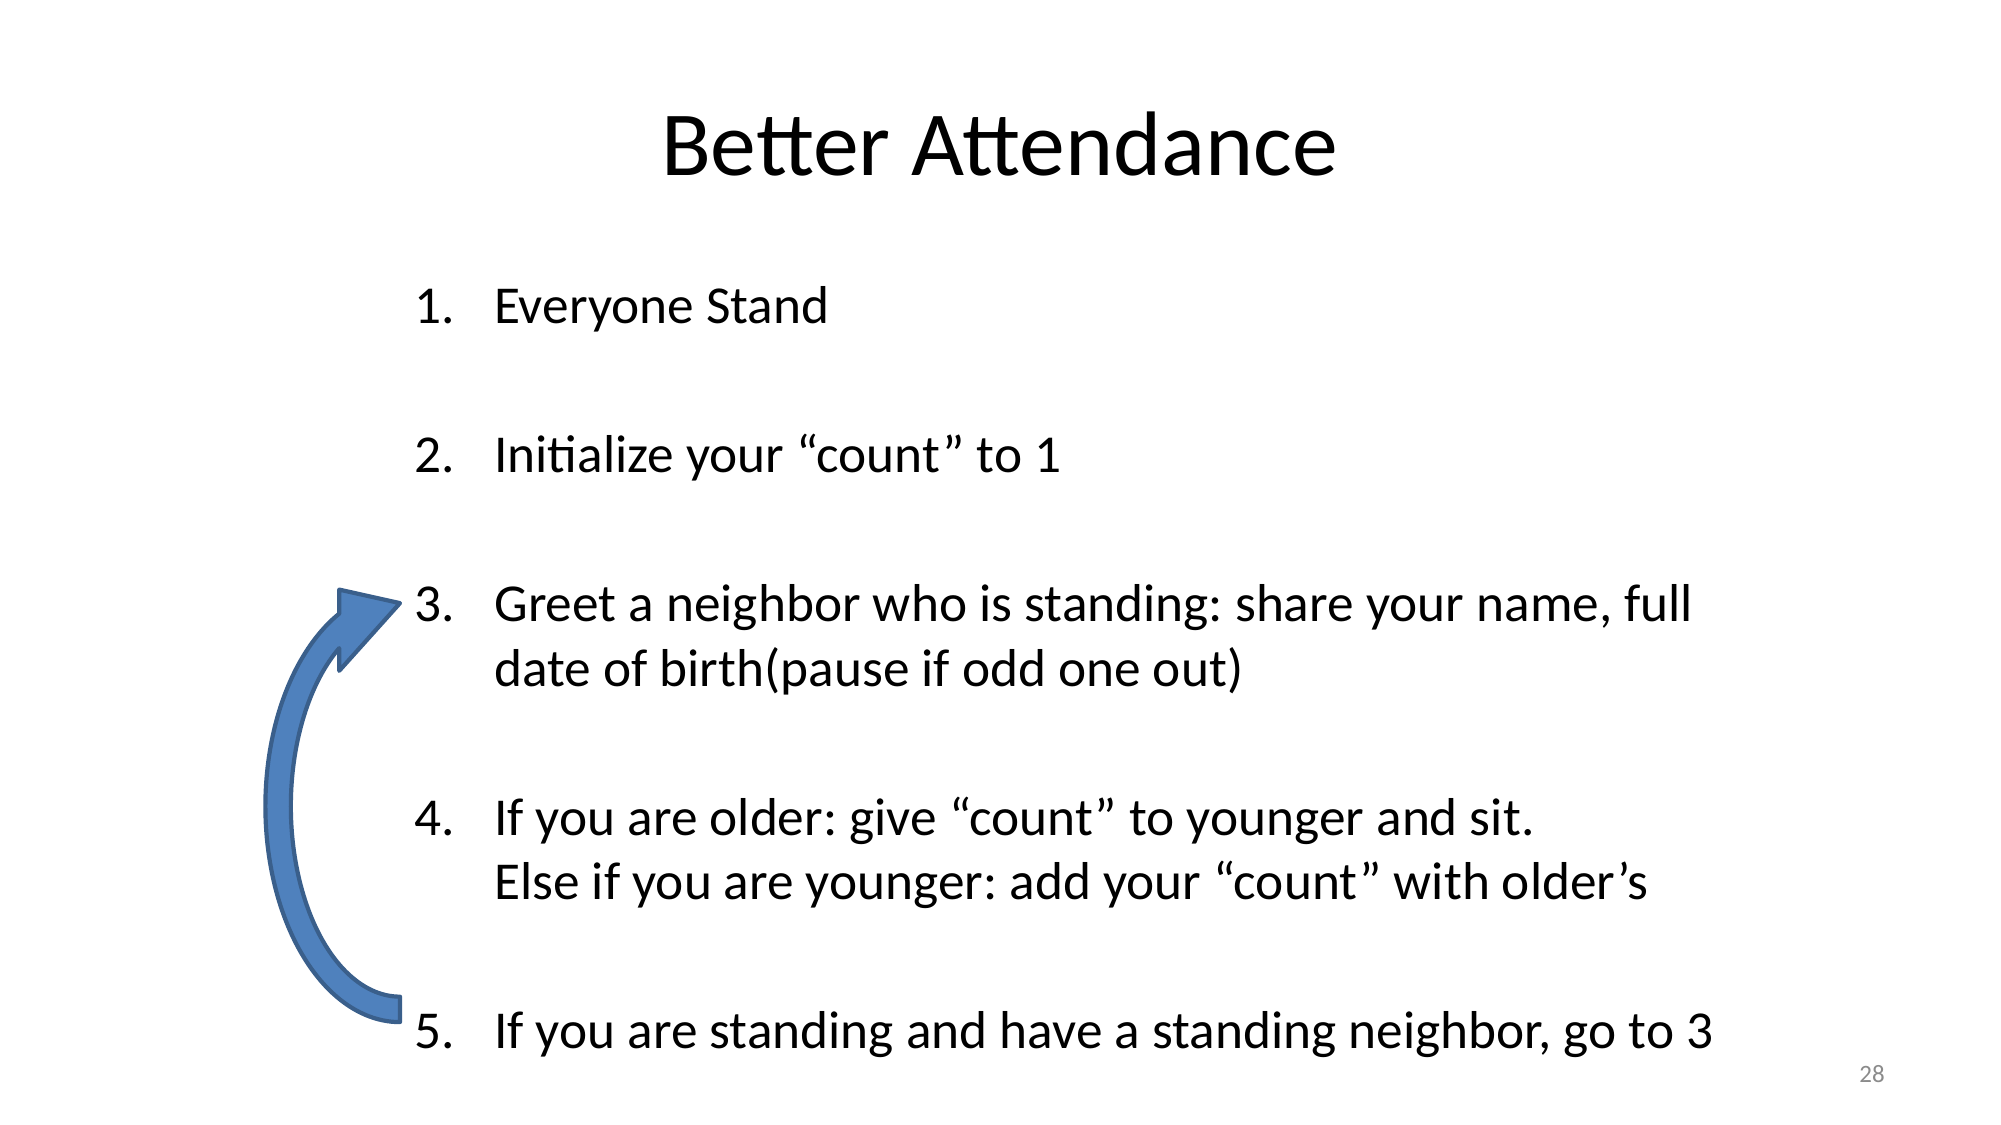

# Better Attendance
Everyone Stand

Initialize your “count” to 1

Greet a neighbor who is standing: share your name, full date of birth(pause if odd one out)

If you are older: give “count” to younger and sit.
Else if you are younger: add your “count” with older’s

If you are standing and have a standing neighbor, go to 3

28